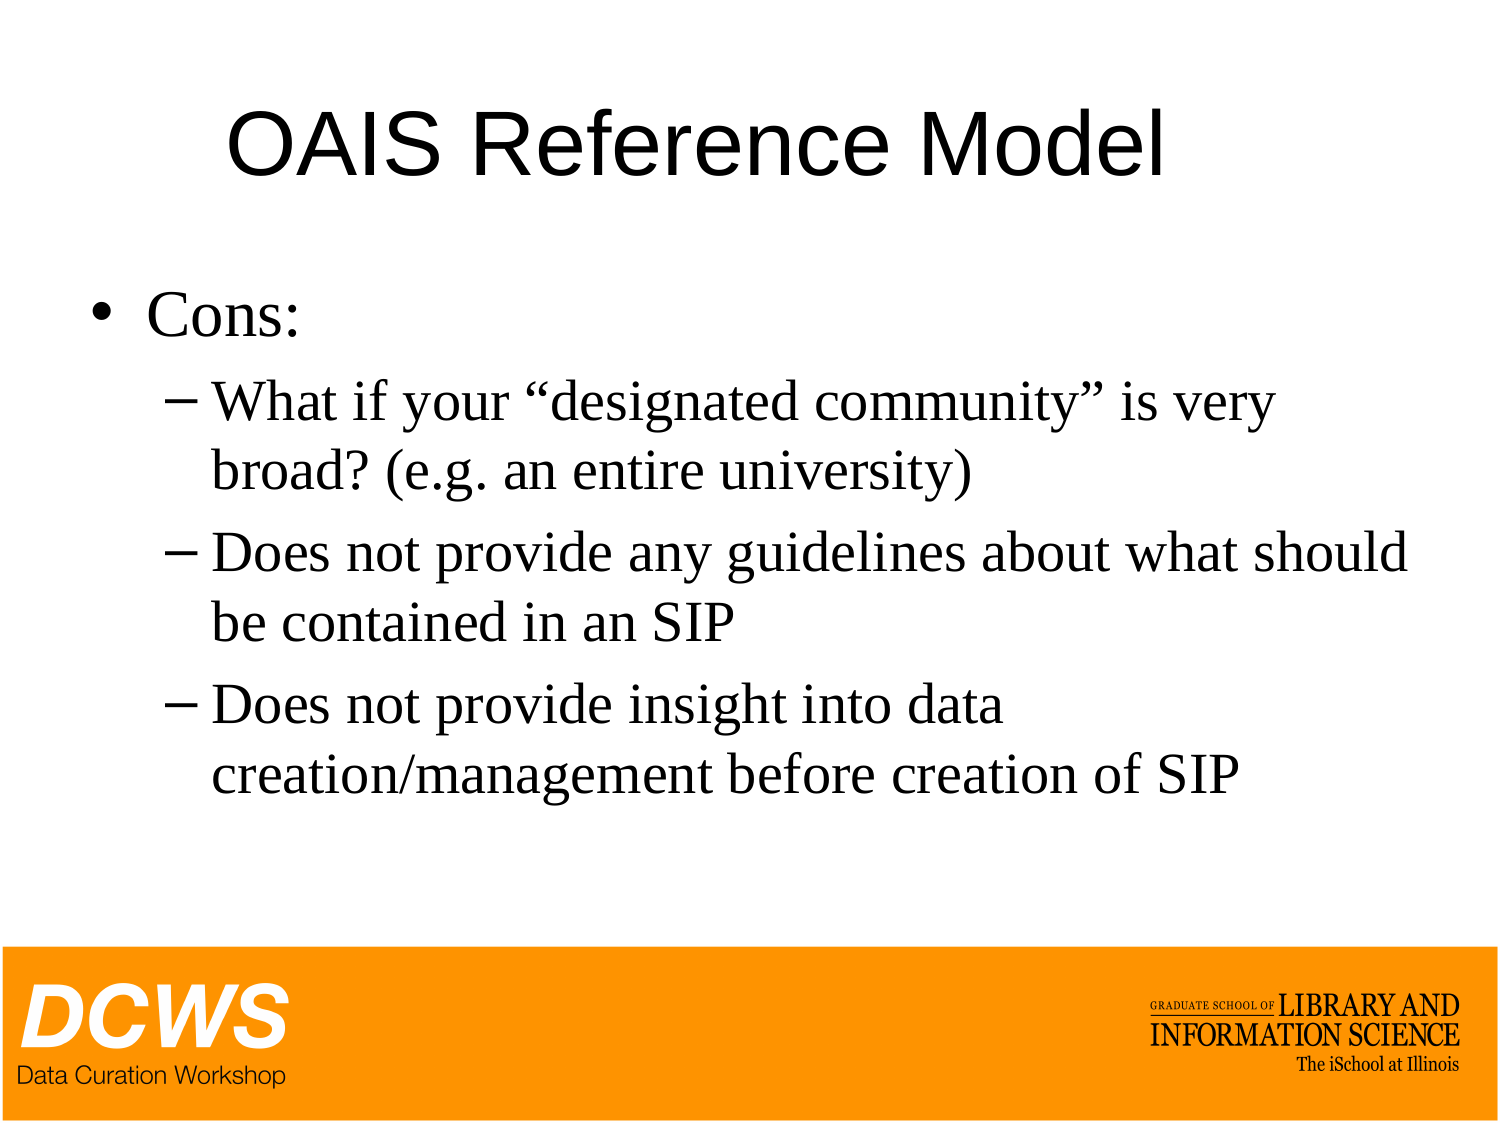

# OAIS Reference Model
Cons:
What if your “designated community” is very broad? (e.g. an entire university)
Does not provide any guidelines about what should be contained in an SIP
Does not provide insight into data creation/management before creation of SIP